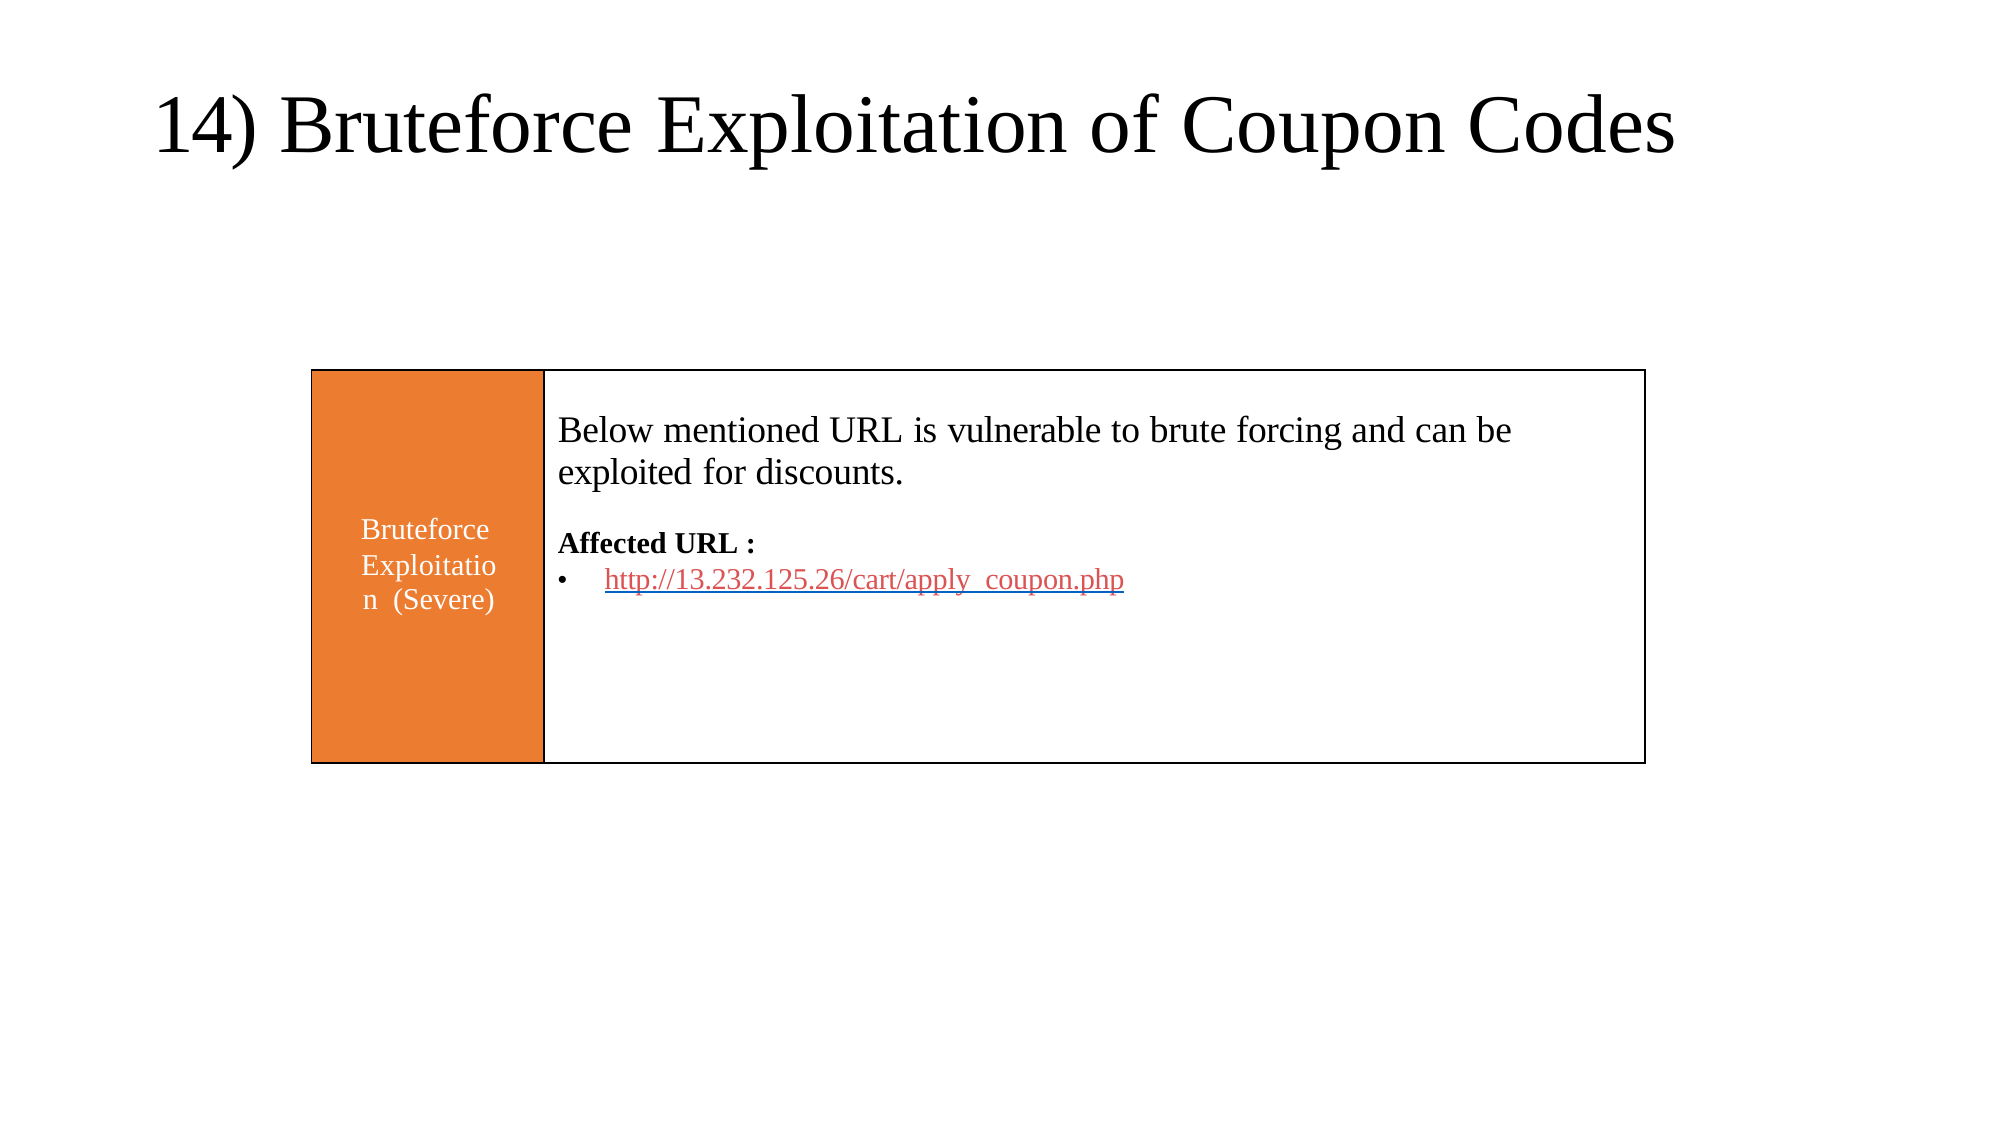

14) Bruteforce Exploitation of Coupon Codes
| Bruteforce Exploitation (Severe) | Below mentioned URL is vulnerable to brute forcing and can be exploited for discounts. Affected URL : http://13.232.125.26/cart/apply\_coupon.php |
| --- | --- |